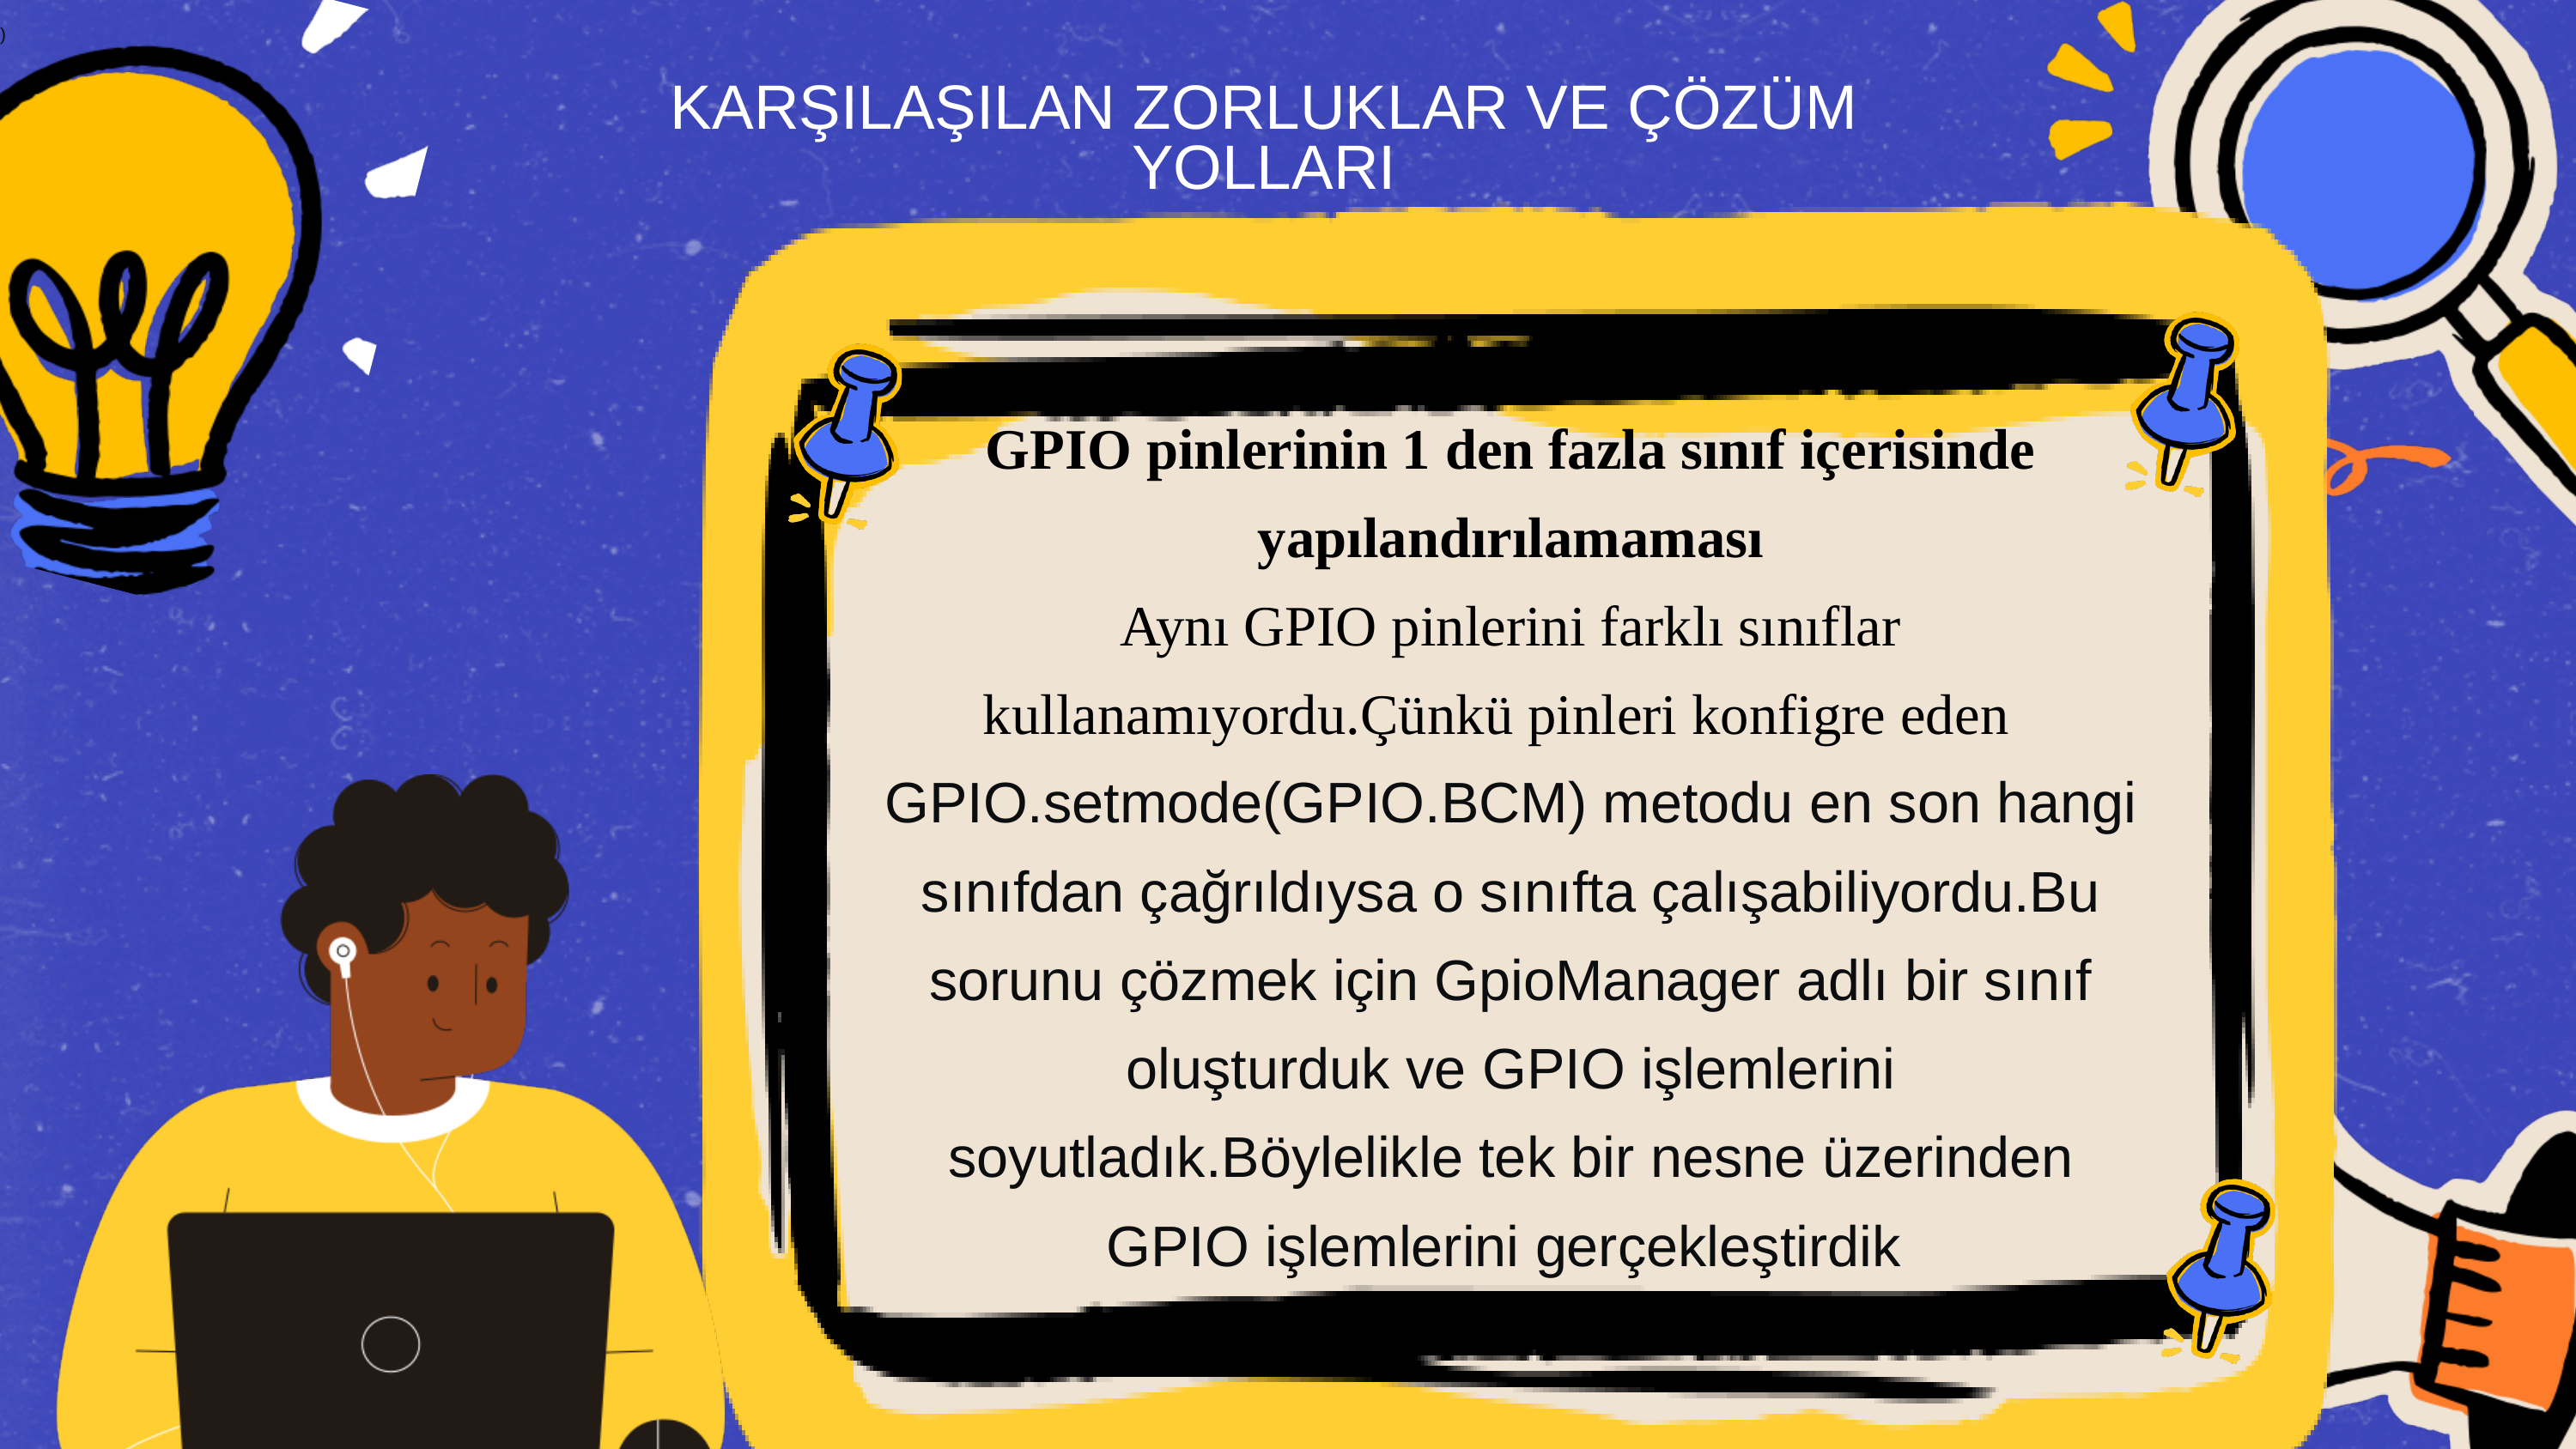

)
KARŞILAŞILAN ZORLUKLAR VE ÇÖZÜM YOLLARI

GPIO pinlerinin 1 den fazla sınıf içerisinde yapılandırılamaması
Aynı GPIO pinlerini farklı sınıflar kullanamıyordu.Çünkü pinleri konfigre eden
GPIO.setmode(GPIO.BCM) metodu en son hangi sınıfdan çağrıldıysa o sınıfta çalışabiliyordu.Bu sorunu çözmek için GpioManager adlı bir sınıf oluşturduk ve GPIO işlemlerini soyutladık.Böylelikle tek bir nesne üzerinden GPIO işlemlerini gerçekleştirdik